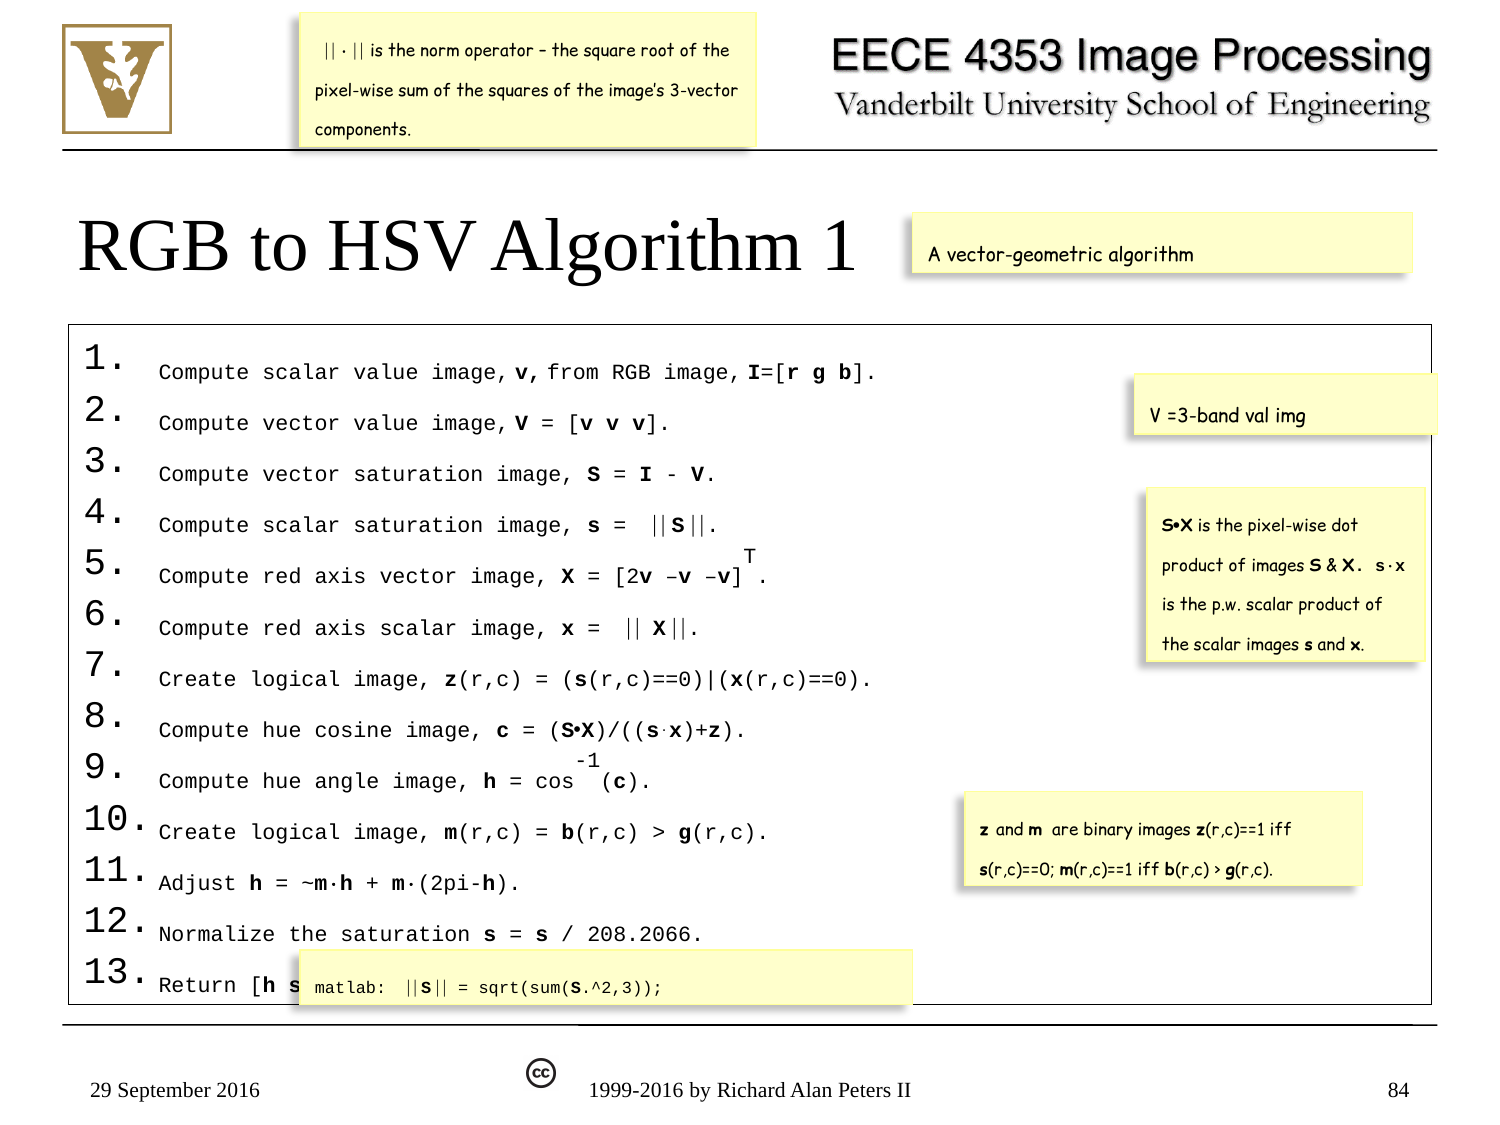

|| ⋅ || is the norm operator – the square root of the pixel-wise sum of the squares of the image’s 3-vector components.
# RGB to HSV Algorithm 1
A vector-geometric algorithm
Compute scalar value image, v, from RGB image, I=[r g b].
Compute vector value image, V = [v v v].
Compute vector saturation image, S = I - V.
Compute scalar saturation image, s =  || S ||.
Compute red axis vector image, X = [2v –v –v]T.
Compute red axis scalar image, x =  || X ||.
Create logical image, z(r,c) = (s(r,c)==0)|(x(r,c)==0).
Compute hue cosine image, c = (S•X)/((s⋅x)+z).
Compute hue angle image, h = cos-1(c).
Create logical image, m(r,c) = b(r,c) > g(r,c).
Adjust h = ~m⋅h + m⋅(2pi-h).
Normalize the saturation s = s / 208.2066.
Return [h s v]T.
V =3-band val img
S•X is the pixel-wise dot product of images S & X. s⋅x is the p.w. scalar product of the scalar images s and x.
z and m  are binary images z(r,c)==1 iff s(r,c)==0; m(r,c)==1 iff b(r,c) > g(r,c).
matlab:  || S || = sqrt(sum(S.^2,3));
29 September 2016
1999-2016 by Richard Alan Peters II
84